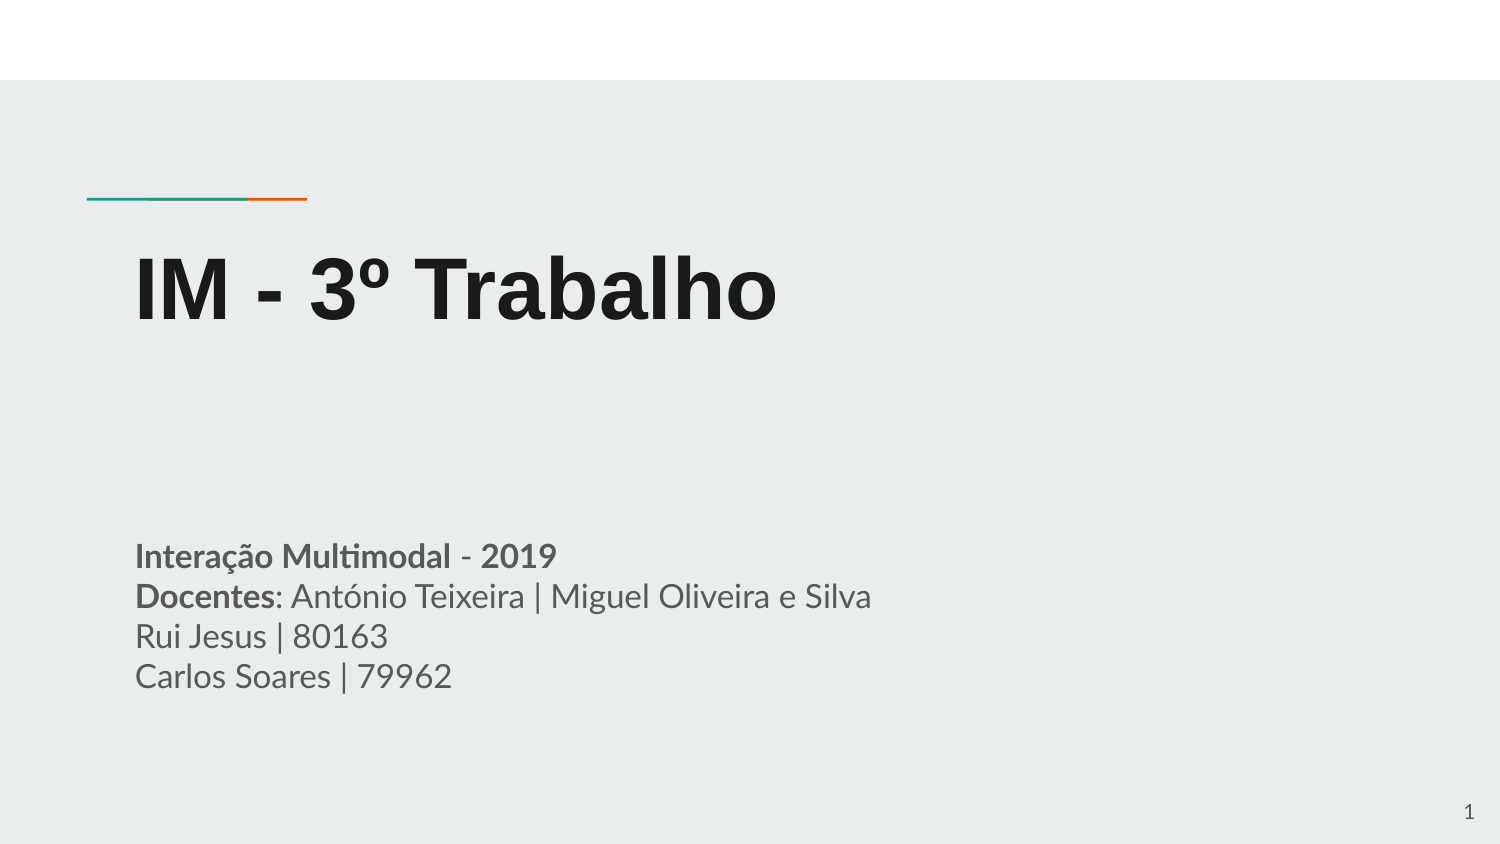

# IM - 3º Trabalho
Interação Multimodal - 2019
Docentes: António Teixeira | Miguel Oliveira e Silva
Rui Jesus | 80163
Carlos Soares | 79962
1